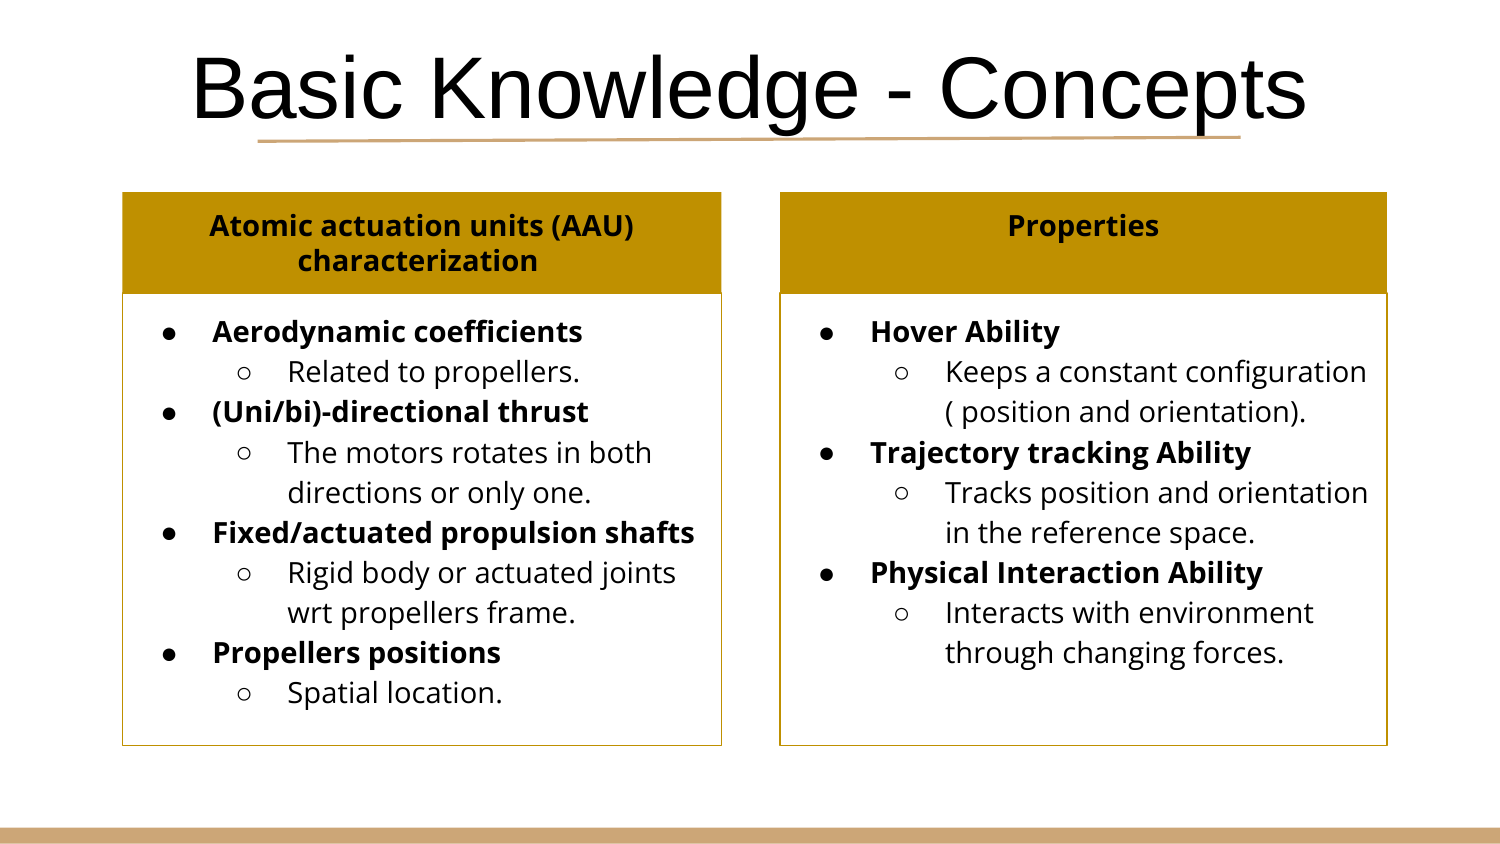

# Basic Knowledge - Concepts
Atomic actuation units (AAU) characterization
Properties

Aerodynamic coefficients
Related to propellers.
(Uni/bi)-directional thrust
The motors rotates in both directions or only one.
Fixed/actuated propulsion shafts
Rigid body or actuated joints wrt propellers frame.
Propellers positions
Spatial location.

Hover Ability
Keeps a constant configuration ( position and orientation).
Trajectory tracking Ability
Tracks position and orientation in the reference space.
Physical Interaction Ability
Interacts with environment through changing forces.